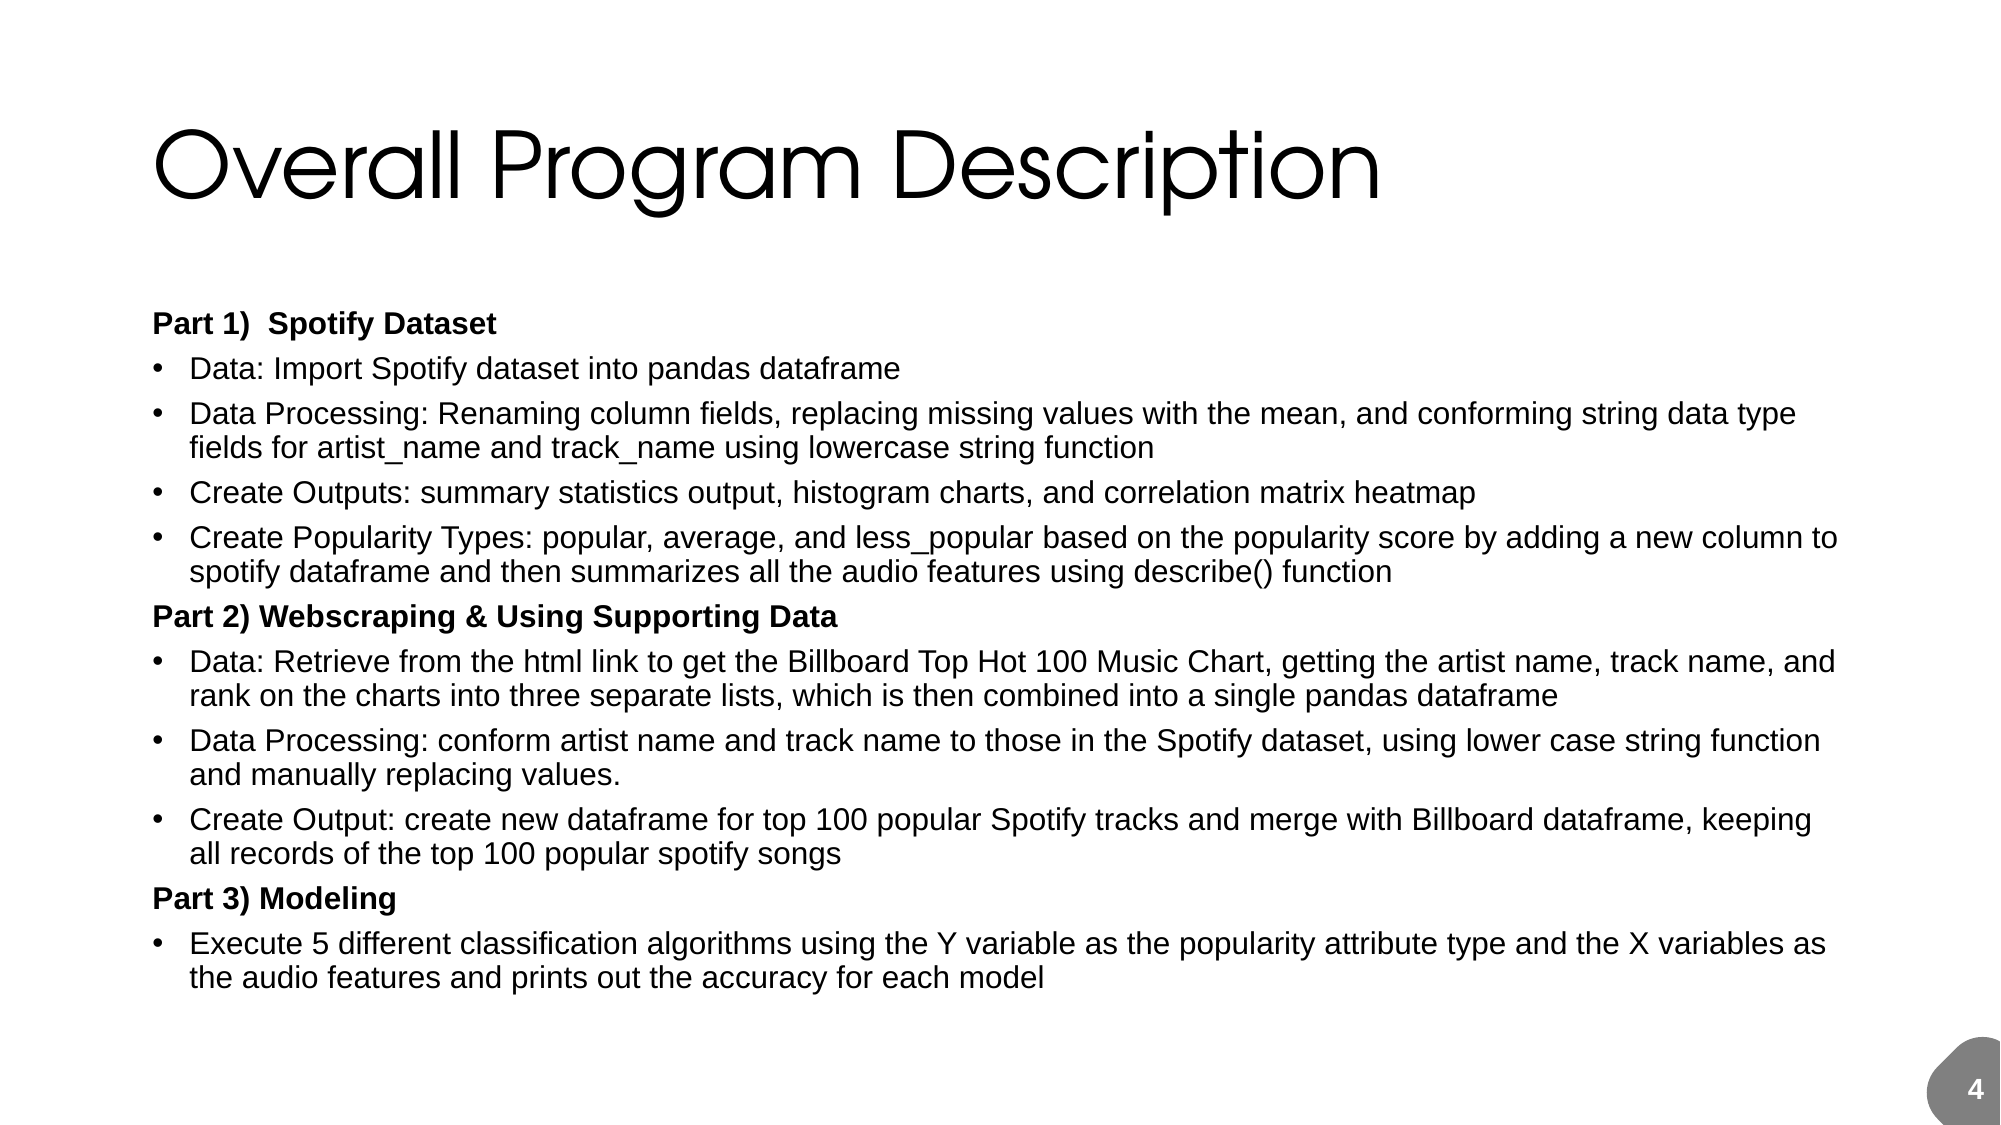

# Overall Program Description
Part 1)  Spotify Dataset
Data: Import Spotify dataset into pandas dataframe
Data Processing: Renaming column fields, replacing missing values with the mean, and conforming string data type fields for artist_name and track_name using lowercase string function
Create Outputs: summary statistics output, histogram charts, and correlation matrix heatmap
Create Popularity Types: popular, average, and less_popular based on the popularity score by adding a new column to spotify dataframe and then summarizes all the audio features using describe() function
Part 2) Webscraping & Using Supporting Data
Data: Retrieve from the html link to get the Billboard Top Hot 100 Music Chart, getting the artist name, track name, and rank on the charts into three separate lists, which is then combined into a single pandas dataframe
Data Processing: conform artist name and track name to those in the Spotify dataset, using lower case string function and manually replacing values.
Create Output: create new dataframe for top 100 popular Spotify tracks and merge with Billboard dataframe, keeping all records of the top 100 popular spotify songs
Part 3) Modeling
Execute 5 different classification algorithms using the Y variable as the popularity attribute type and the X variables as the audio features and prints out the accuracy for each model

4